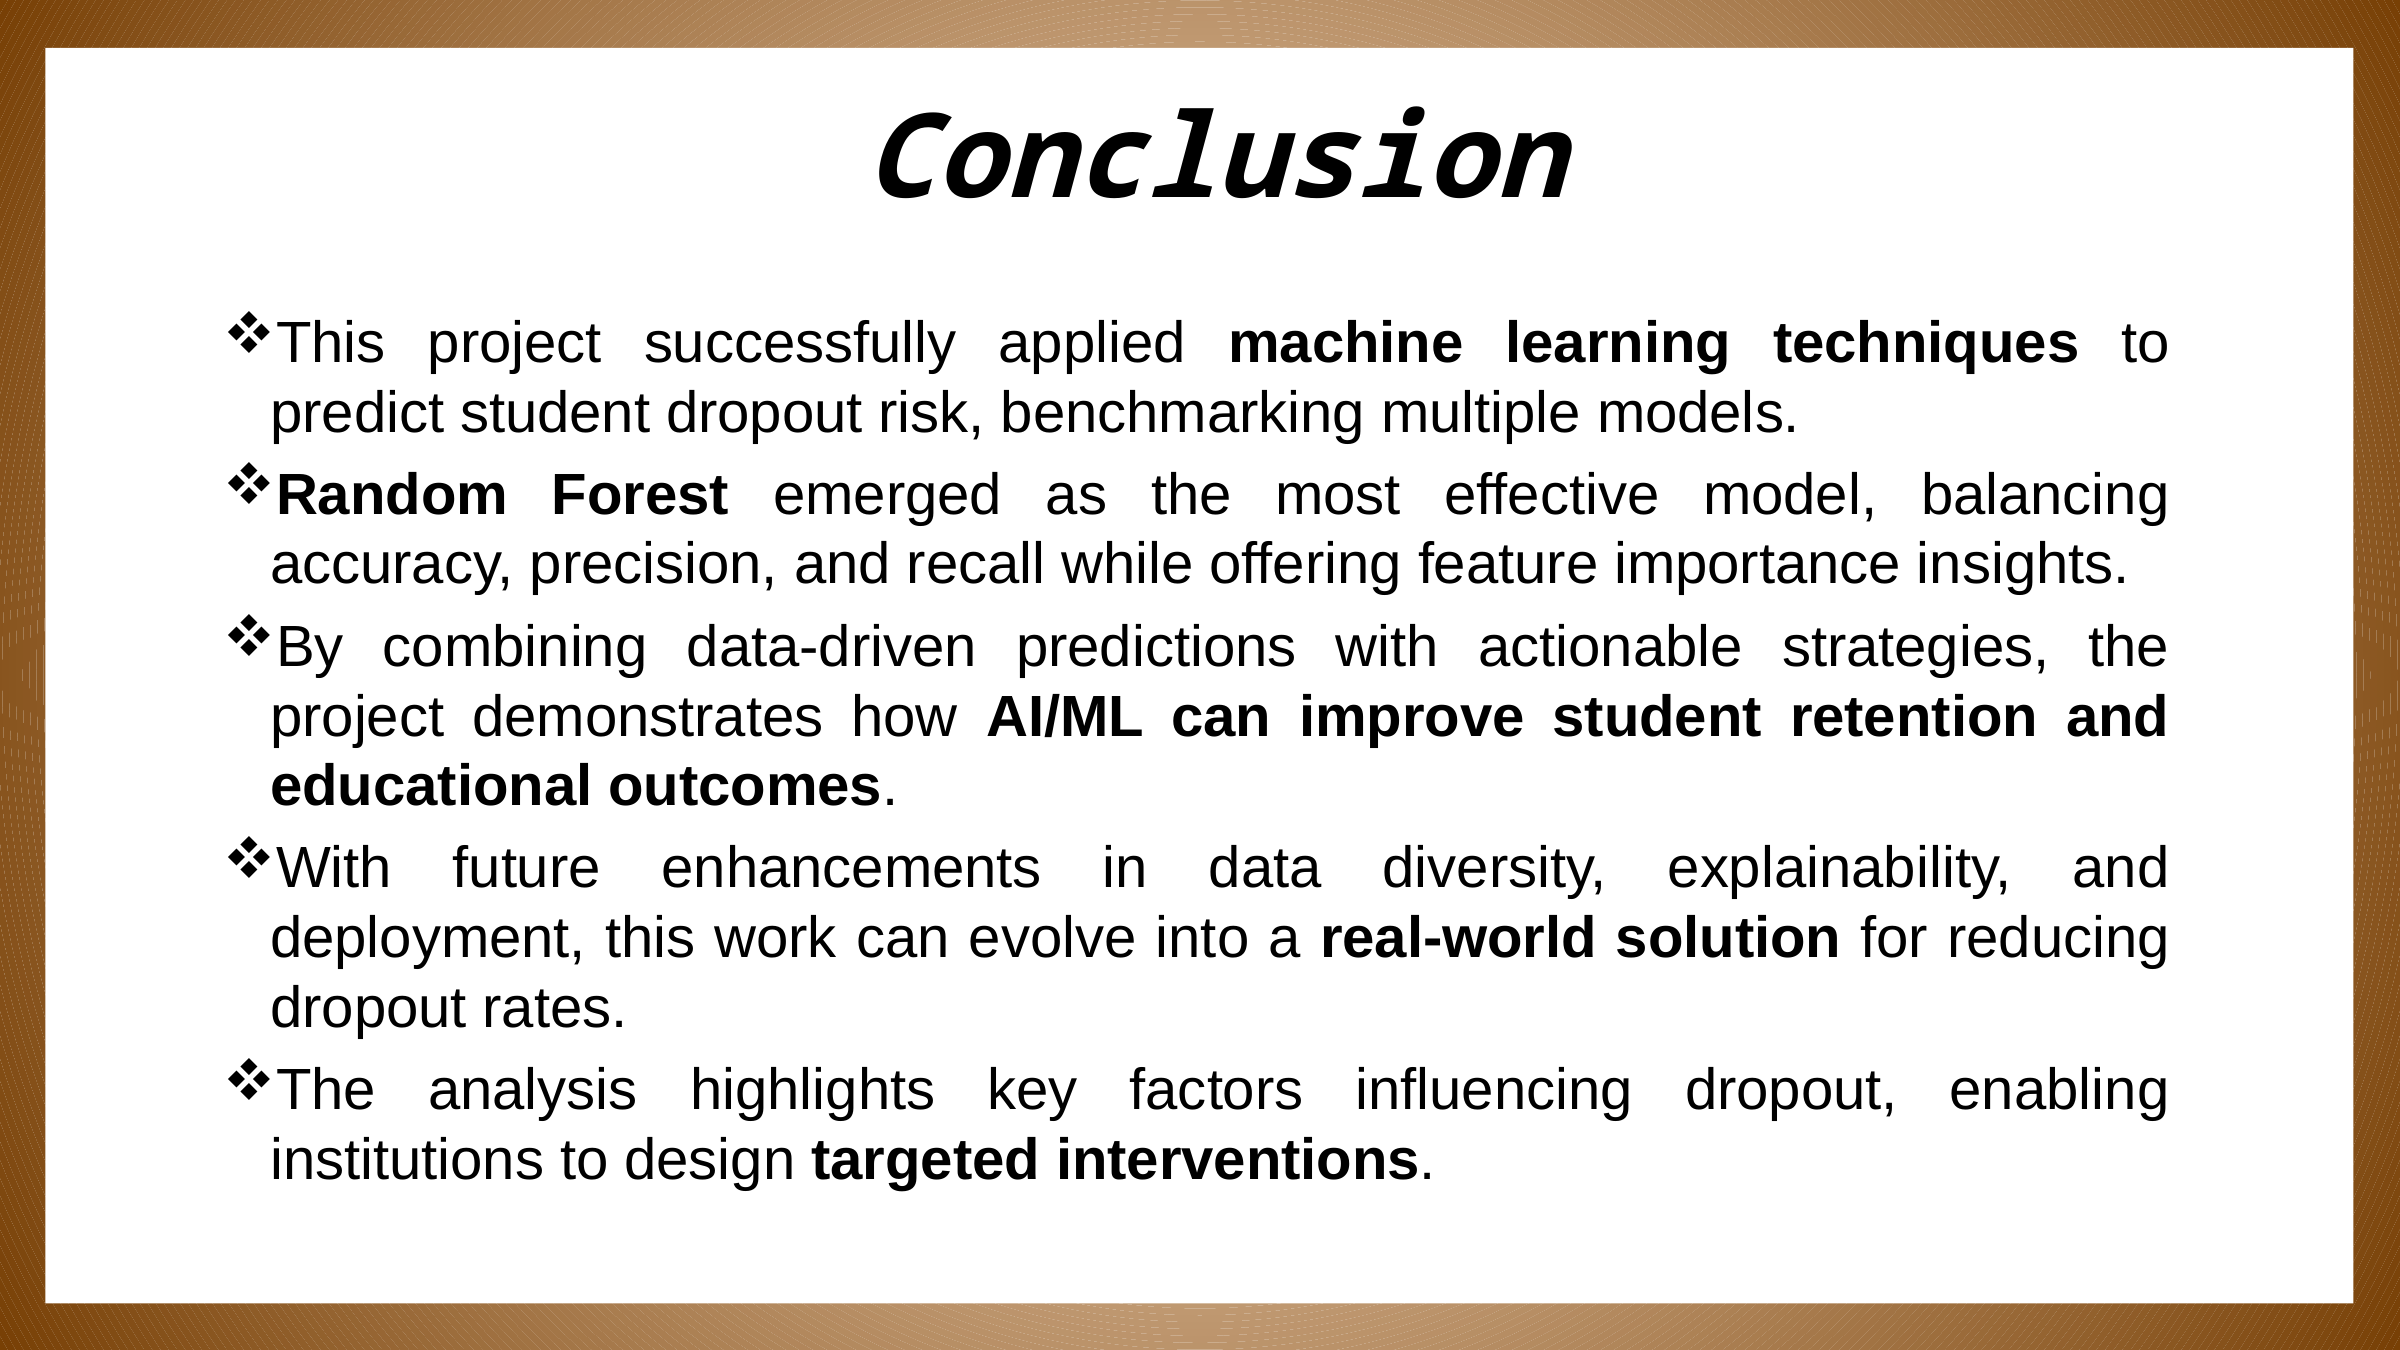

# Conclusion
This project successfully applied machine learning techniques to predict student dropout risk, benchmarking multiple models.
Random Forest emerged as the most effective model, balancing accuracy, precision, and recall while offering feature importance insights.
By combining data-driven predictions with actionable strategies, the project demonstrates how AI/ML can improve student retention and educational outcomes.
With future enhancements in data diversity, explainability, and deployment, this work can evolve into a real-world solution for reducing dropout rates.
The analysis highlights key factors influencing dropout, enabling institutions to design targeted interventions.